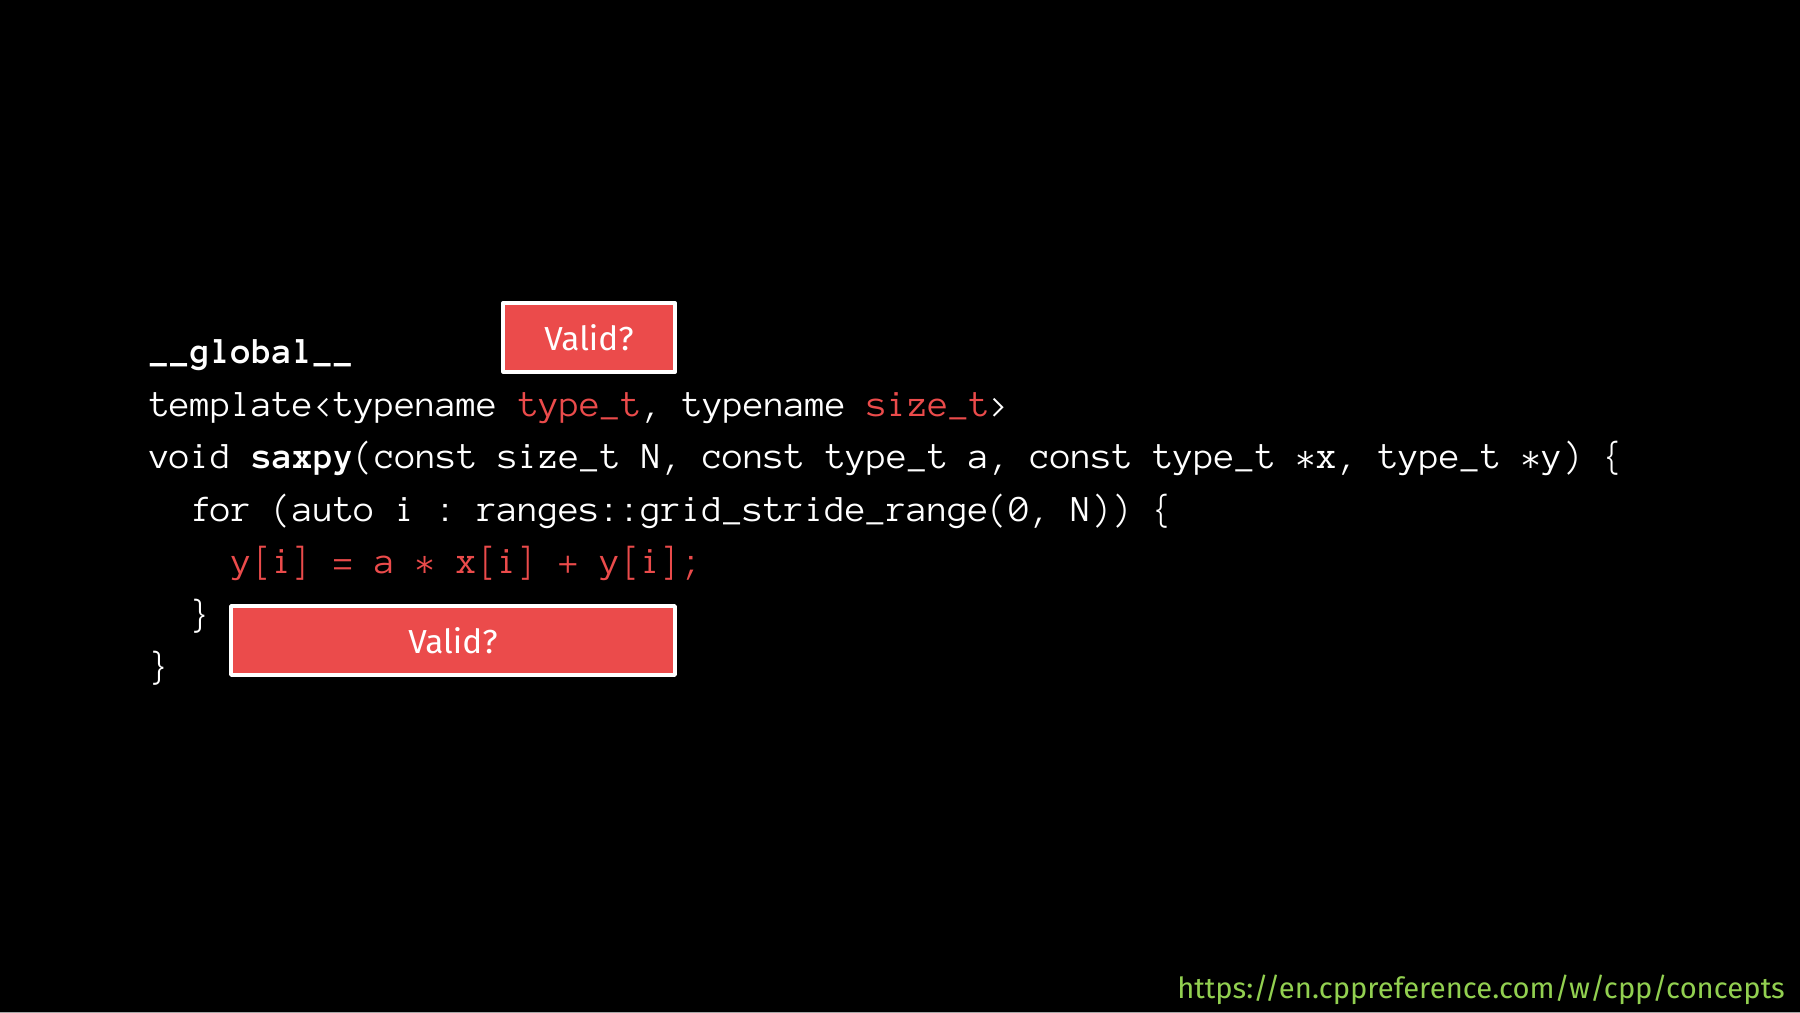

__global__
template<typename type_t, typename size_t>
void saxpy(const size_t N, const type_t a, const type_t *x, type_t *y) {
  for (auto i : ranges::grid_stride_range(0, N)) {
    y[i] = a * x[i] + y[i];
  }
}
Valid?
Valid?
https://en.cppreference.com/w/cpp/concepts